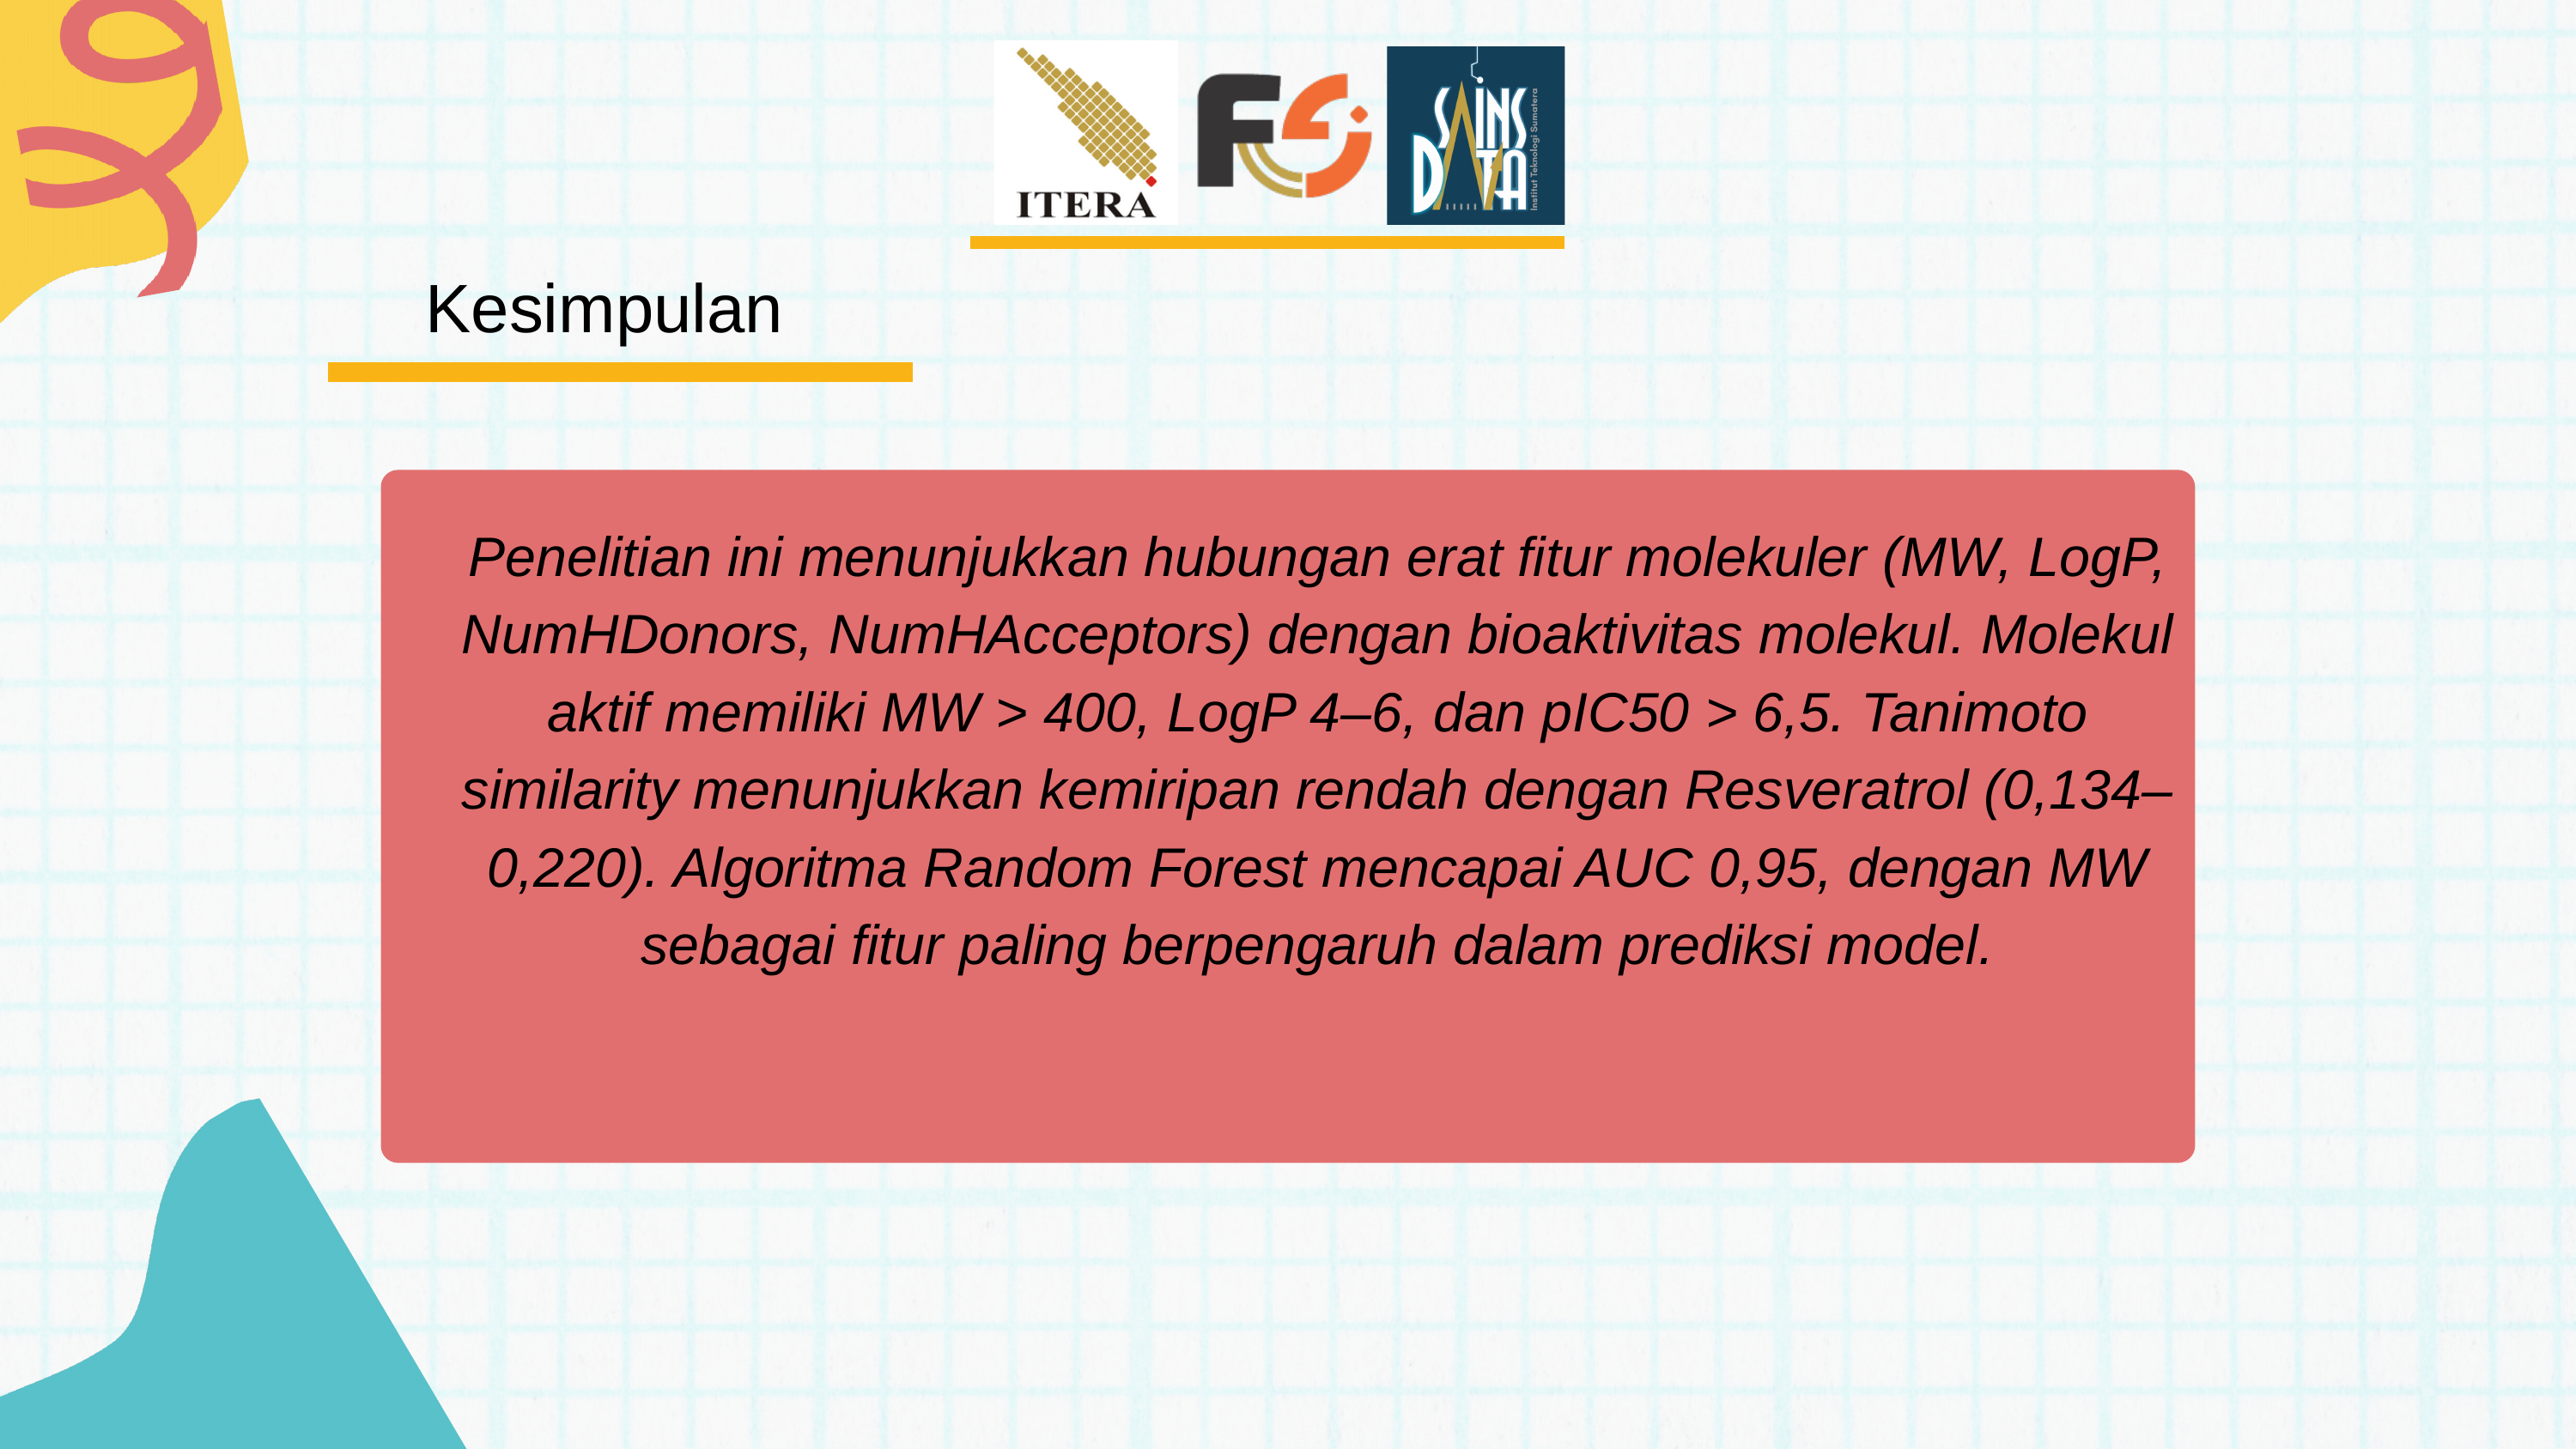

Kesimpulan

Penelitian ini menunjukkan hubungan erat fitur molekuler (MW, LogP, NumHDonors, NumHAcceptors) dengan bioaktivitas molekul. Molekul aktif memiliki MW > 400, LogP 4–6, dan pIC50 > 6,5. Tanimoto similarity menunjukkan kemiripan rendah dengan Resveratrol (0,134–0,220). Algoritma Random Forest mencapai AUC 0,95, dengan MW sebagai fitur paling berpengaruh dalam prediksi model.